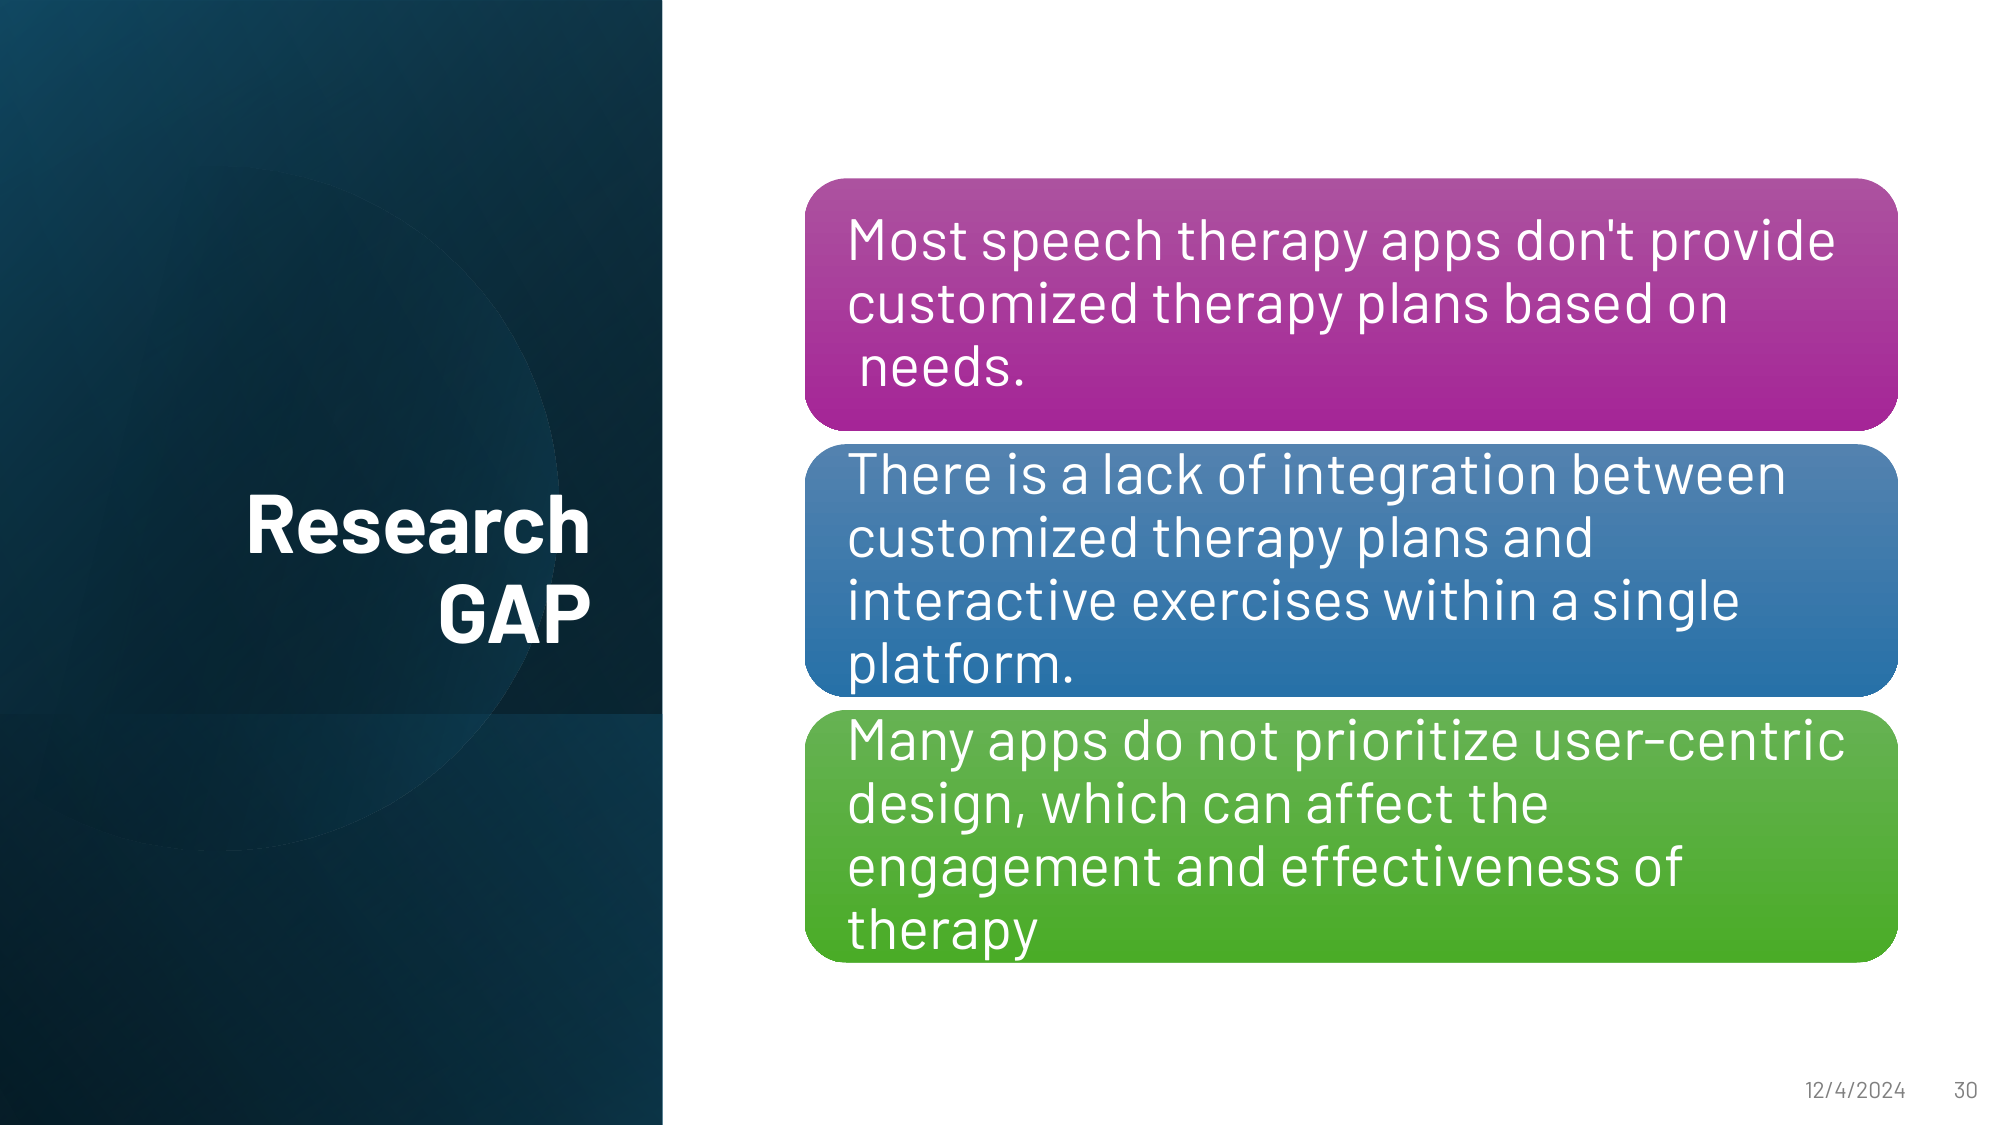

Most speech therapy apps don't provide customized therapy plans based on  needs.
There is a lack of integration between customized therapy plans and interactive exercises within a single platform.
Many apps do not prioritize user-centric design, which can affect the engagement and effectiveness of therapy

# Research GAP

12/4/2024
30